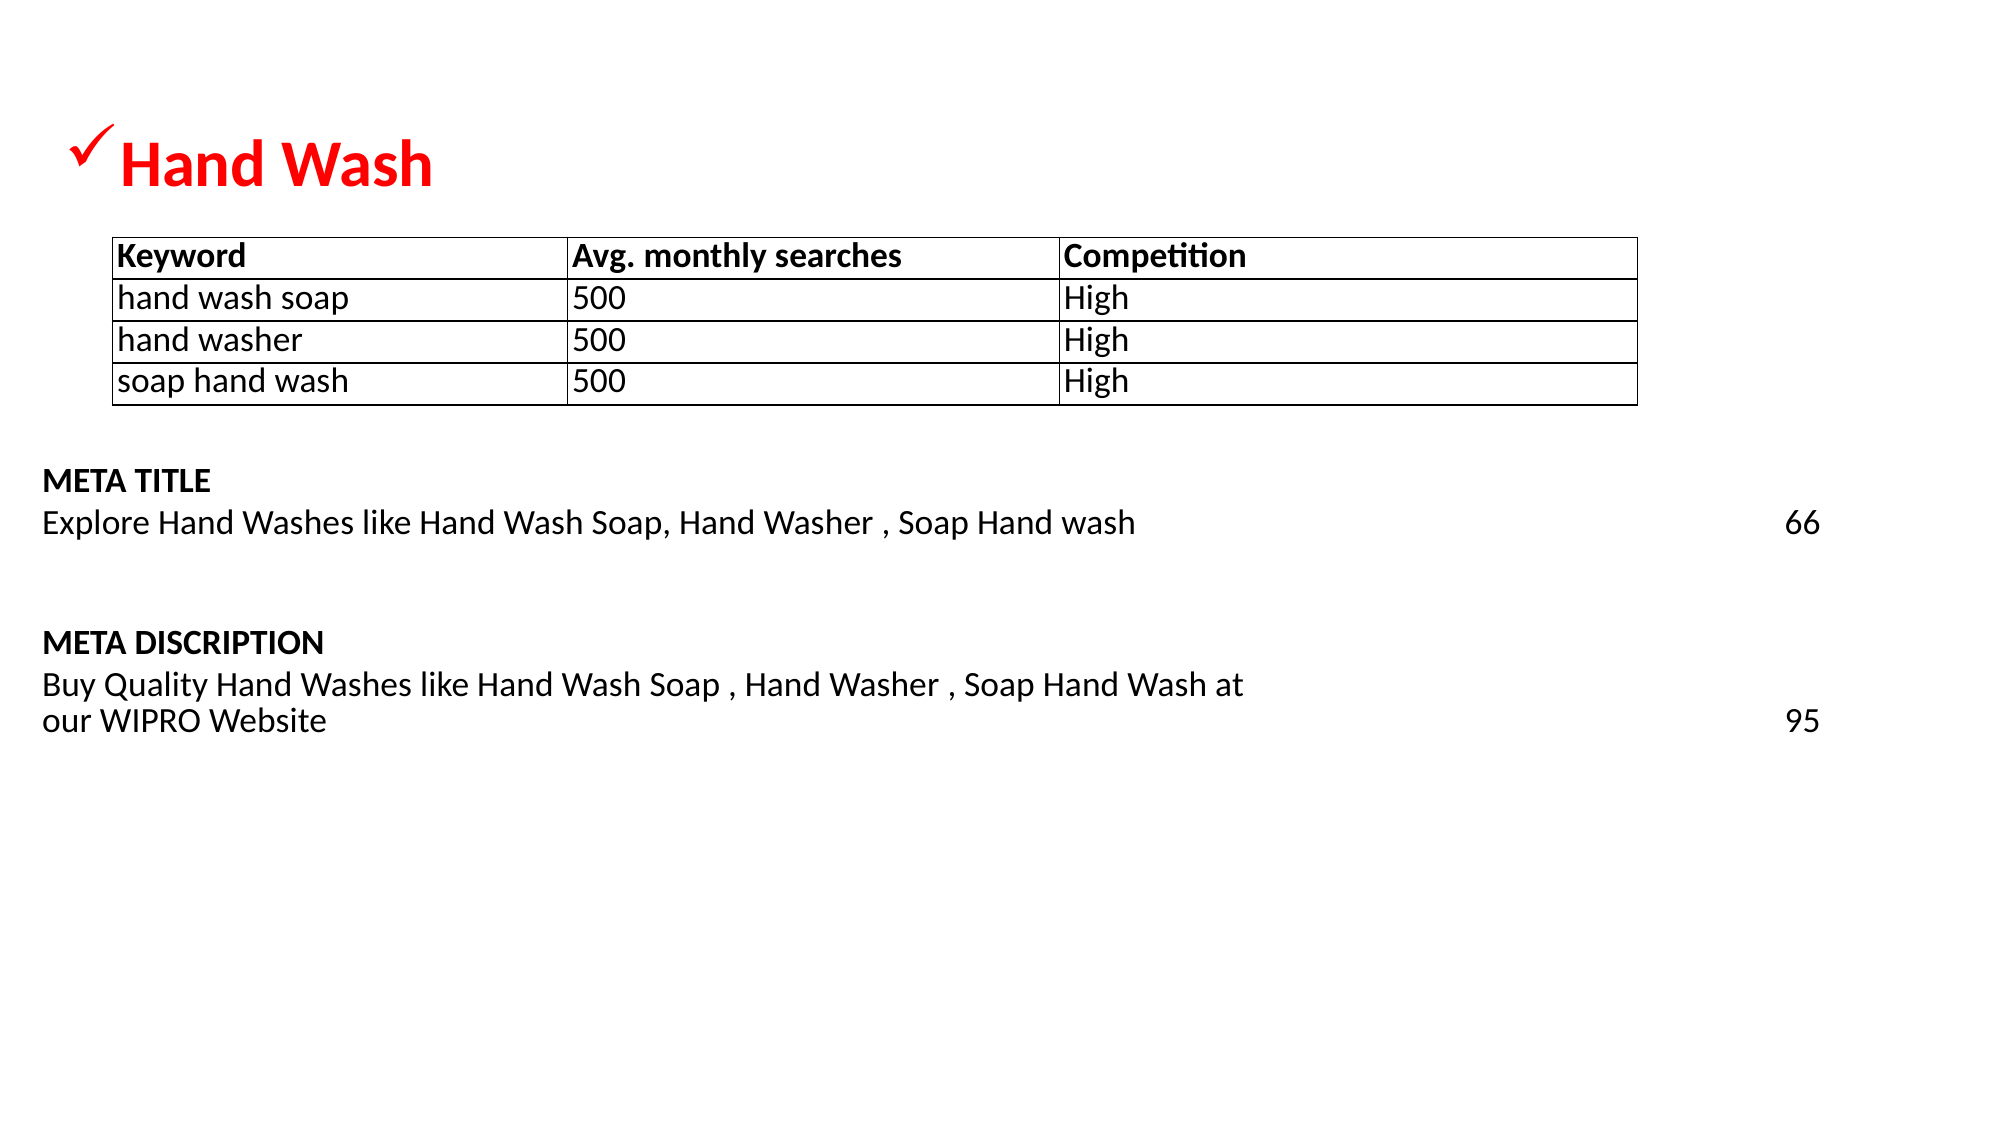

Hand Wash
| Keyword | Avg. monthly searches | Competition |
| --- | --- | --- |
| hand wash soap | 500 | High |
| hand washer | 500 | High |
| soap hand wash | 500 | High |
| META TITLE |  |  |
| --- | --- | --- |
| Explore Hand Washes like Hand Wash Soap, Hand Washer , Soap Hand wash |  | 66 |
| META DISCRIPTION |  |  |
| --- | --- | --- |
| Buy Quality Hand Washes like Hand Wash Soap , Hand Washer , Soap Hand Wash at our WIPRO Website |  | 95 |